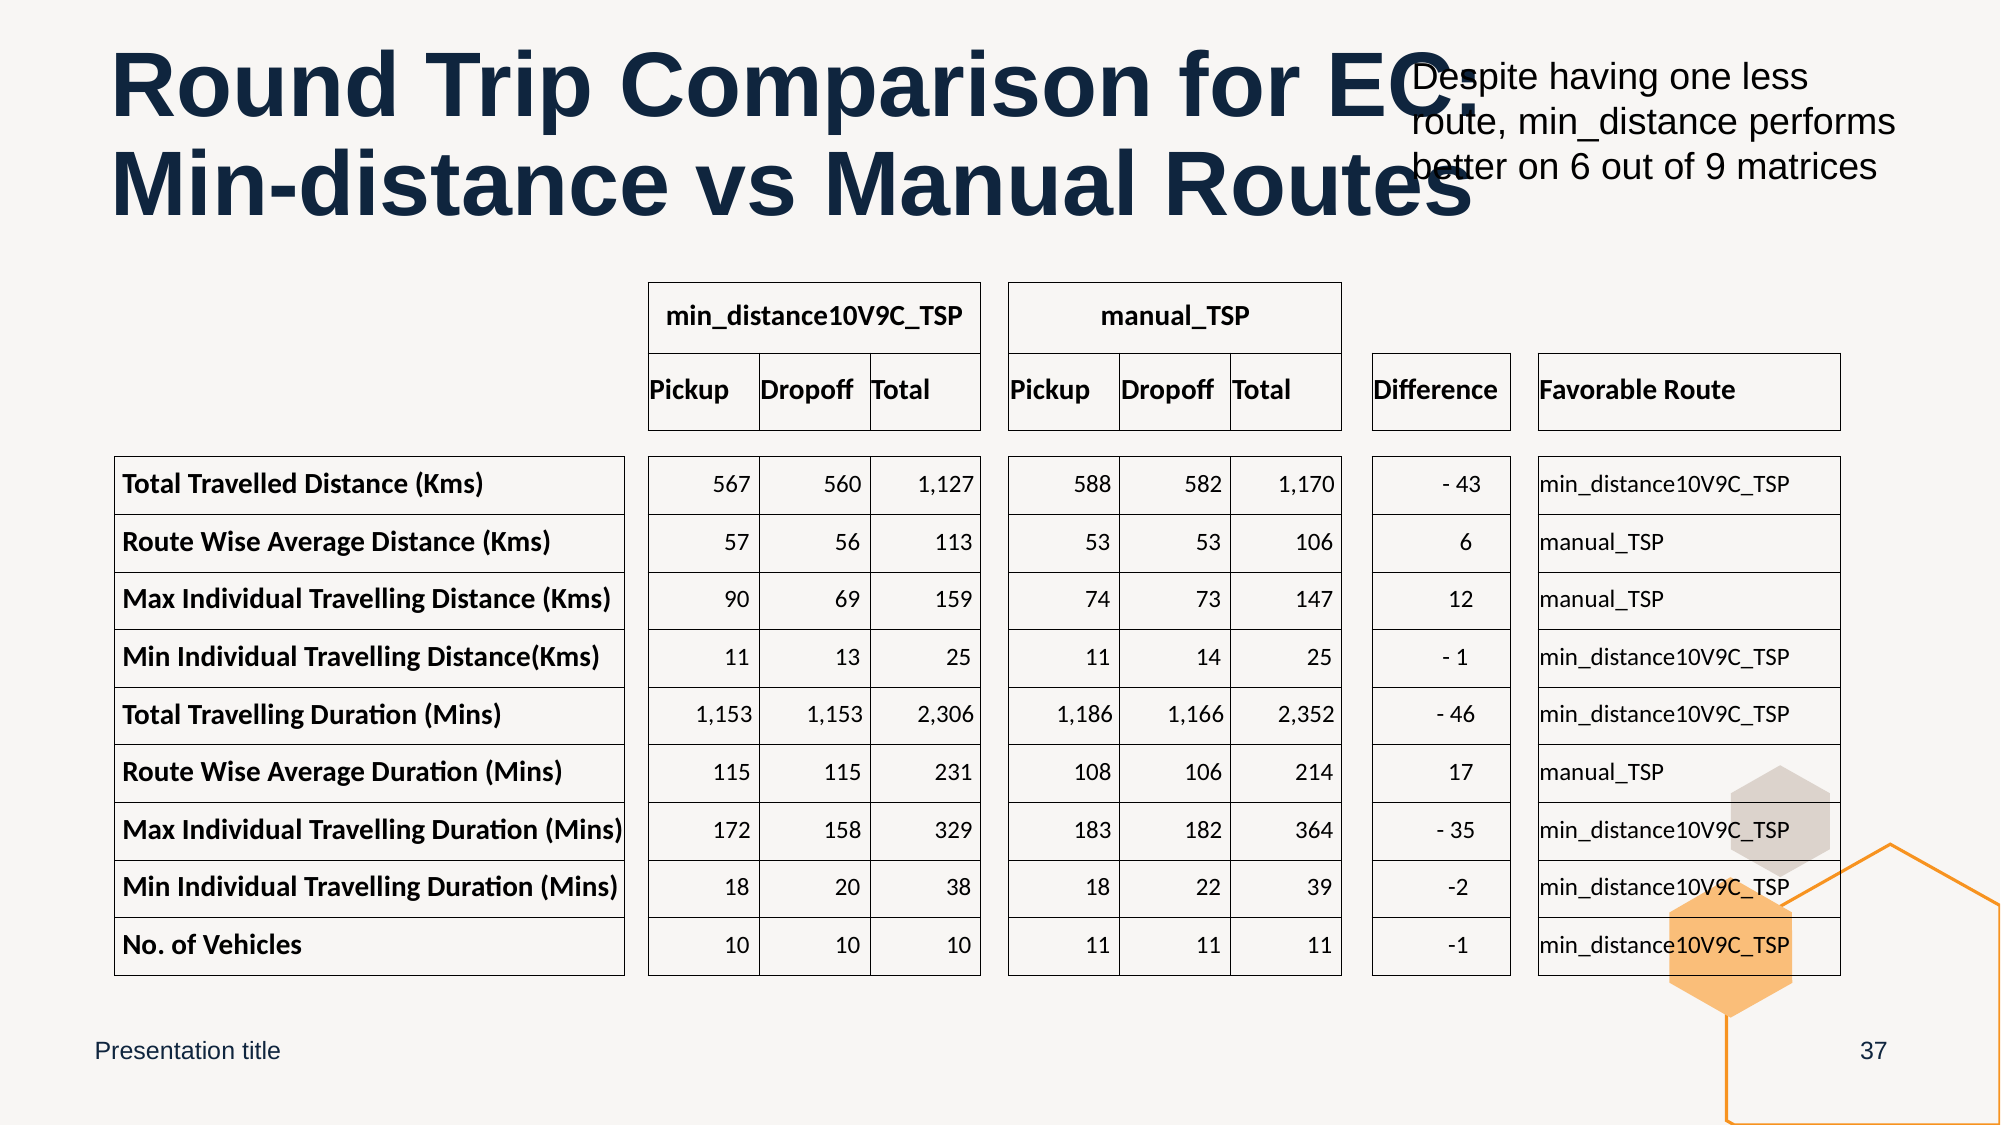

# Round Trip Comparison for EC: Min-distance vs Manual Routes
Despite having one less route, min_distance performs better on 6 out of 9 matrices
|  |  | min\_distance10V9C\_TSP |  |  |  | manual\_TSP |  |  |  |  |  |  |
| --- | --- | --- | --- | --- | --- | --- | --- | --- | --- | --- | --- | --- |
|  |  | Pickup | Dropoff | Total |  | Pickup | Dropoff | Total |  | Difference |  | Favorable Route |
|  |  |  |  |  |  |  |  |  |  |  |  |  |
| Total Travelled Distance (Kms) |  | 567 | 560 | 1,127 |  | 588 | 582 | 1,170 |  | - 43 |  | min\_distance10V9C\_TSP |
| Route Wise Average Distance (Kms) |  | 57 | 56 | 113 |  | 53 | 53 | 106 |  | 6 |  | manual\_TSP |
| Max Individual Travelling Distance (Kms) |  | 90 | 69 | 159 |  | 74 | 73 | 147 |  | 12 |  | manual\_TSP |
| Min Individual Travelling Distance(Kms) |  | 11 | 13 | 25 |  | 11 | 14 | 25 |  | - 1 |  | min\_distance10V9C\_TSP |
| Total Travelling Duration (Mins) |  | 1,153 | 1,153 | 2,306 |  | 1,186 | 1,166 | 2,352 |  | - 46 |  | min\_distance10V9C\_TSP |
| Route Wise Average Duration (Mins) |  | 115 | 115 | 231 |  | 108 | 106 | 214 |  | 17 |  | manual\_TSP |
| Max Individual Travelling Duration (Mins) |  | 172 | 158 | 329 |  | 183 | 182 | 364 |  | - 35 |  | min\_distance10V9C\_TSP |
| Min Individual Travelling Duration (Mins) |  | 18 | 20 | 38 |  | 18 | 22 | 39 |  | -2 |  | min\_distance10V9C\_TSP |
| No. of Vehicles |  | 10 | 10 | 10 |  | 11 | 11 | 11 |  | -1 |  | min\_distance10V9C\_TSP |
Presentation title
37